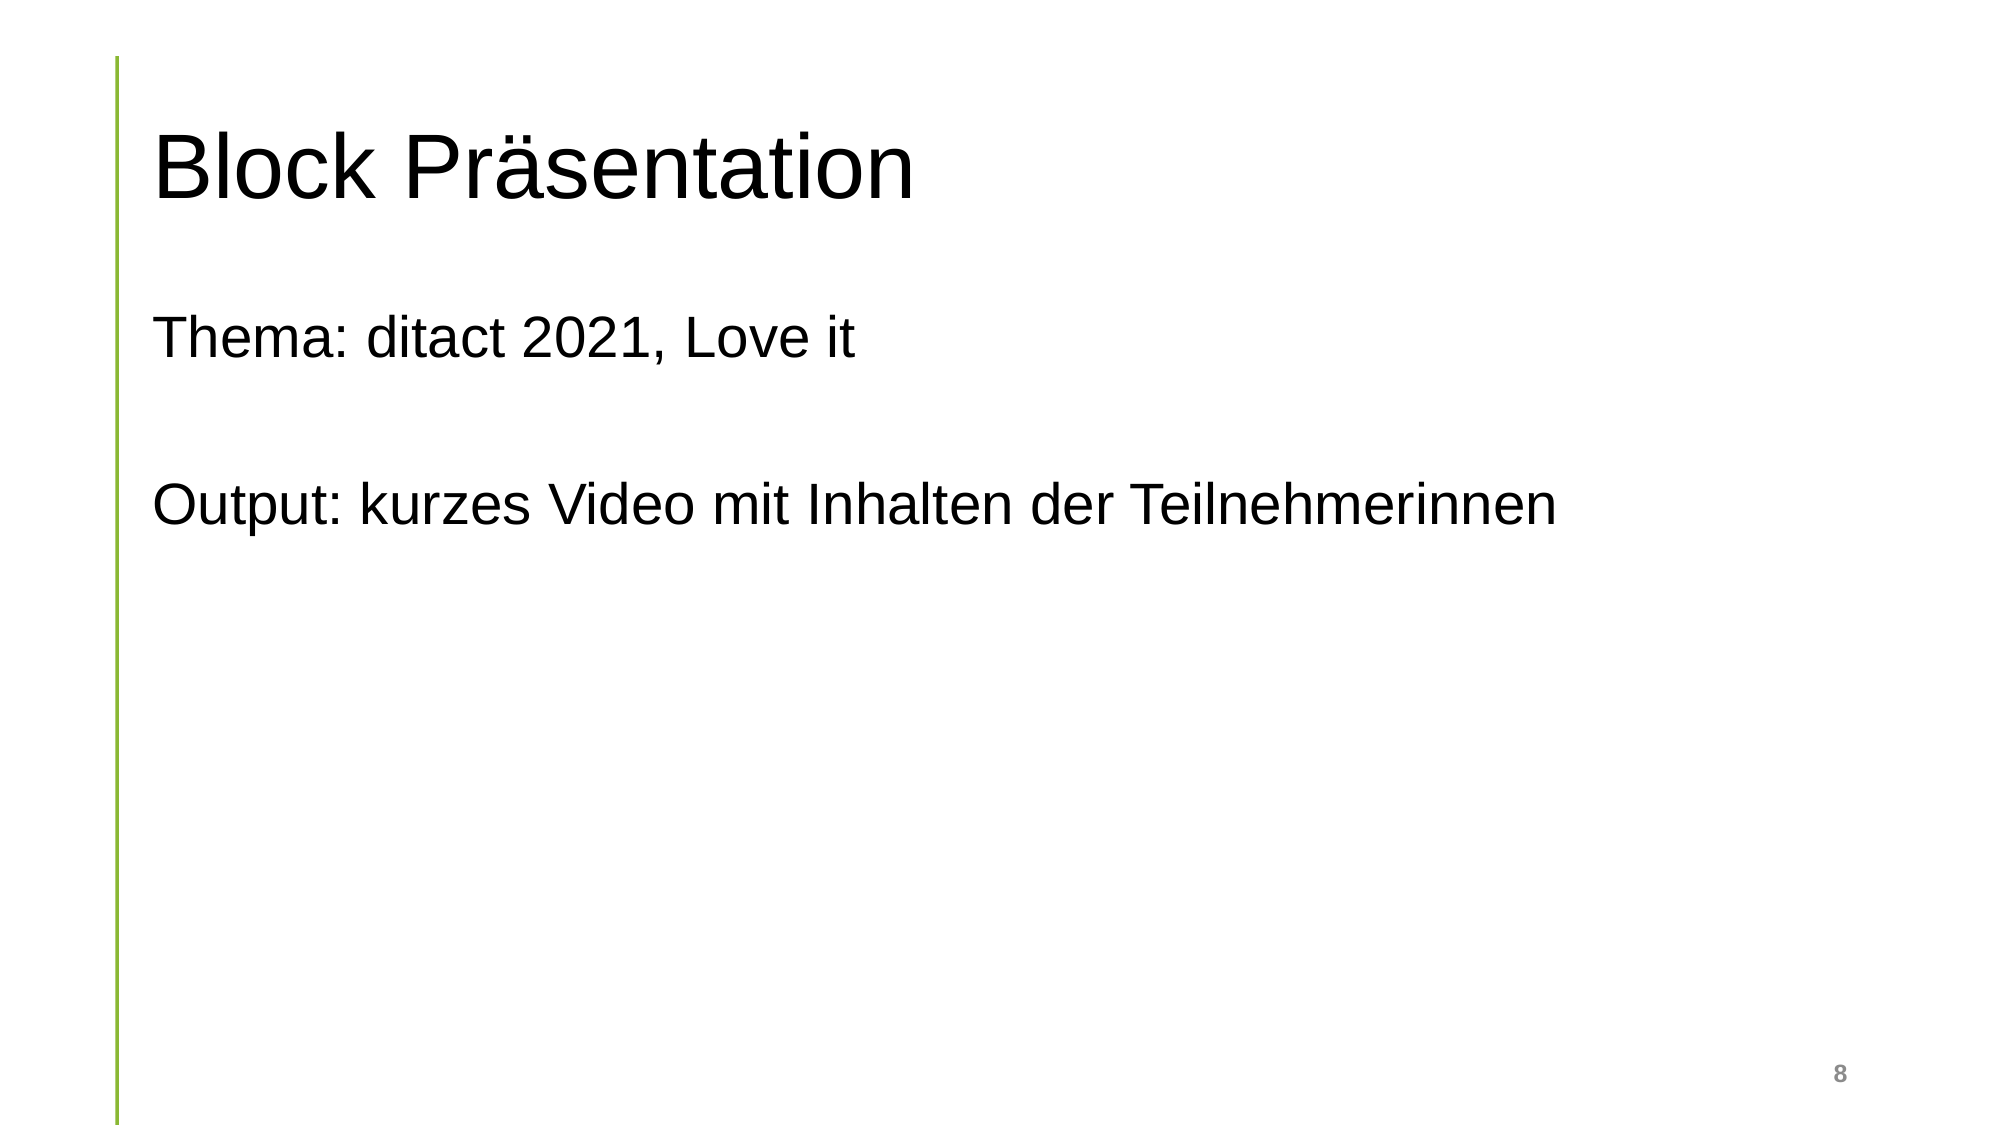

# Block Präsentation
Thema: ditact 2021, Love it

Output: kurzes Video mit Inhalten der Teilnehmerinnen

8